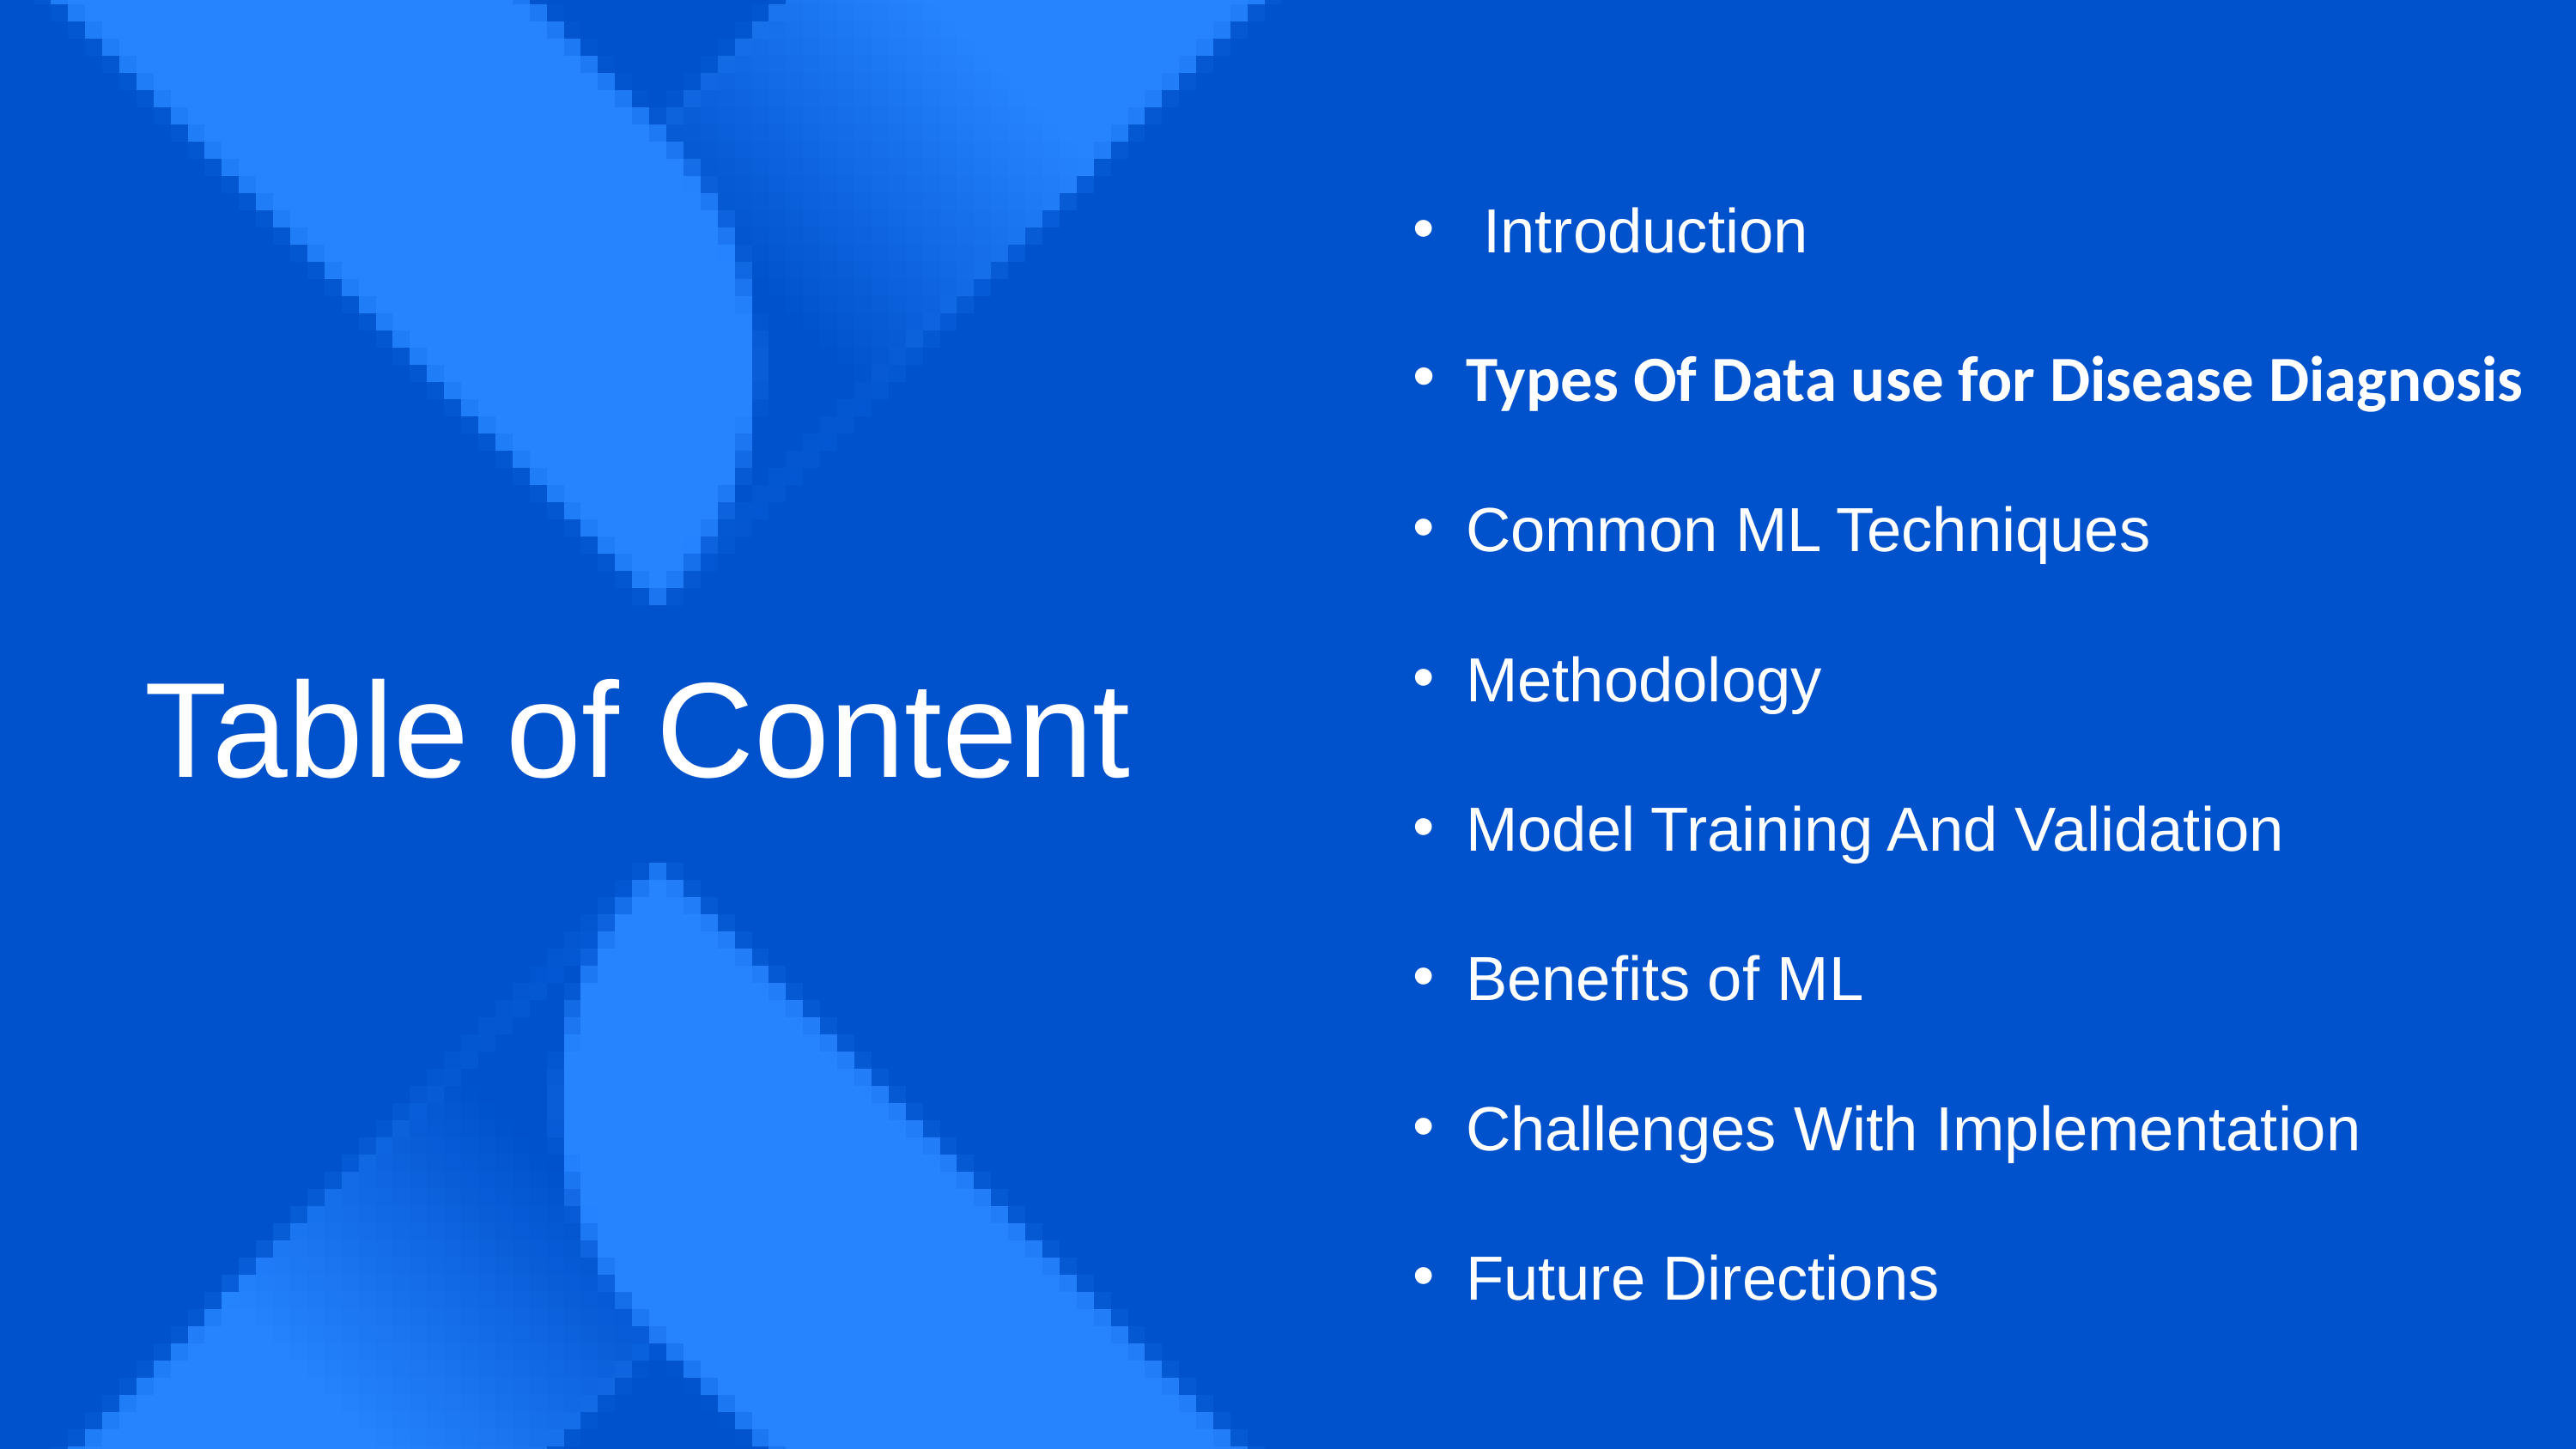

Introduction
Types Of Data use for Disease Diagnosis
Common ML Techniques
Methodology
Model Training And Validation
Benefits of ML
Challenges With Implementation
Future Directions

Table of Content